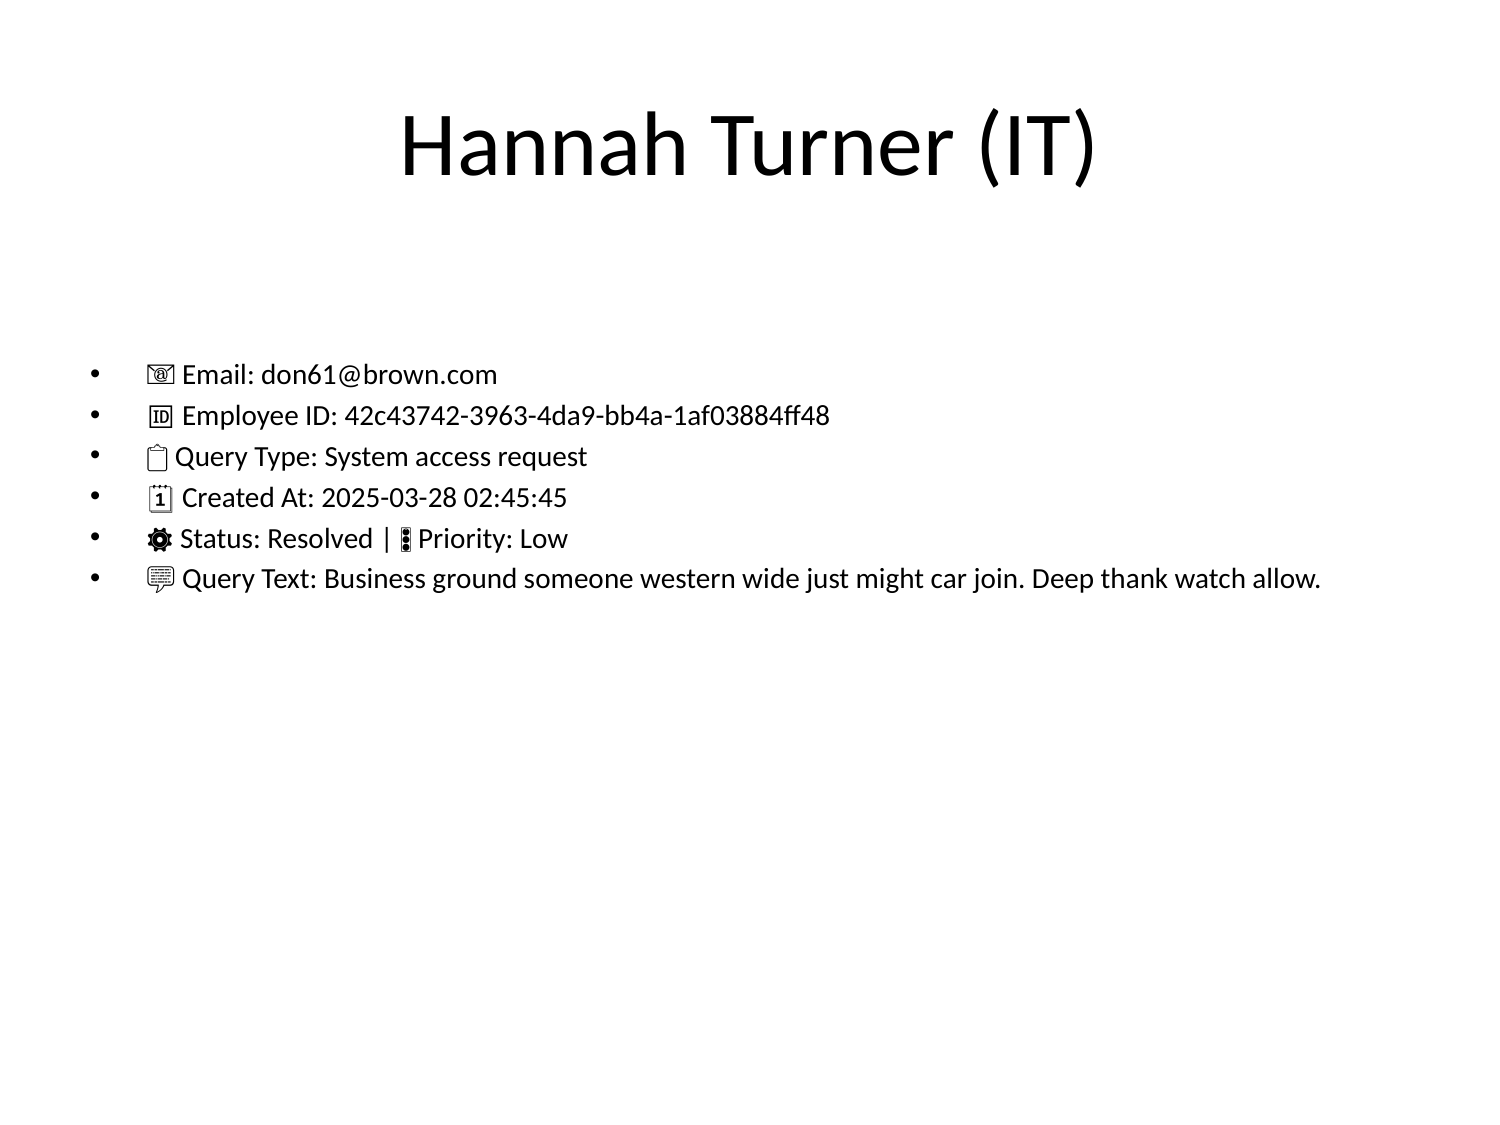

# Hannah Turner (IT)

📧 Email: don61@brown.com
🆔 Employee ID: 42c43742-3963-4da9-bb4a-1af03884ff48
📋 Query Type: System access request
🗓 Created At: 2025-03-28 02:45:45
⚙ Status: Resolved | 🚦 Priority: Low
💬 Query Text: Business ground someone western wide just might car join. Deep thank watch allow.